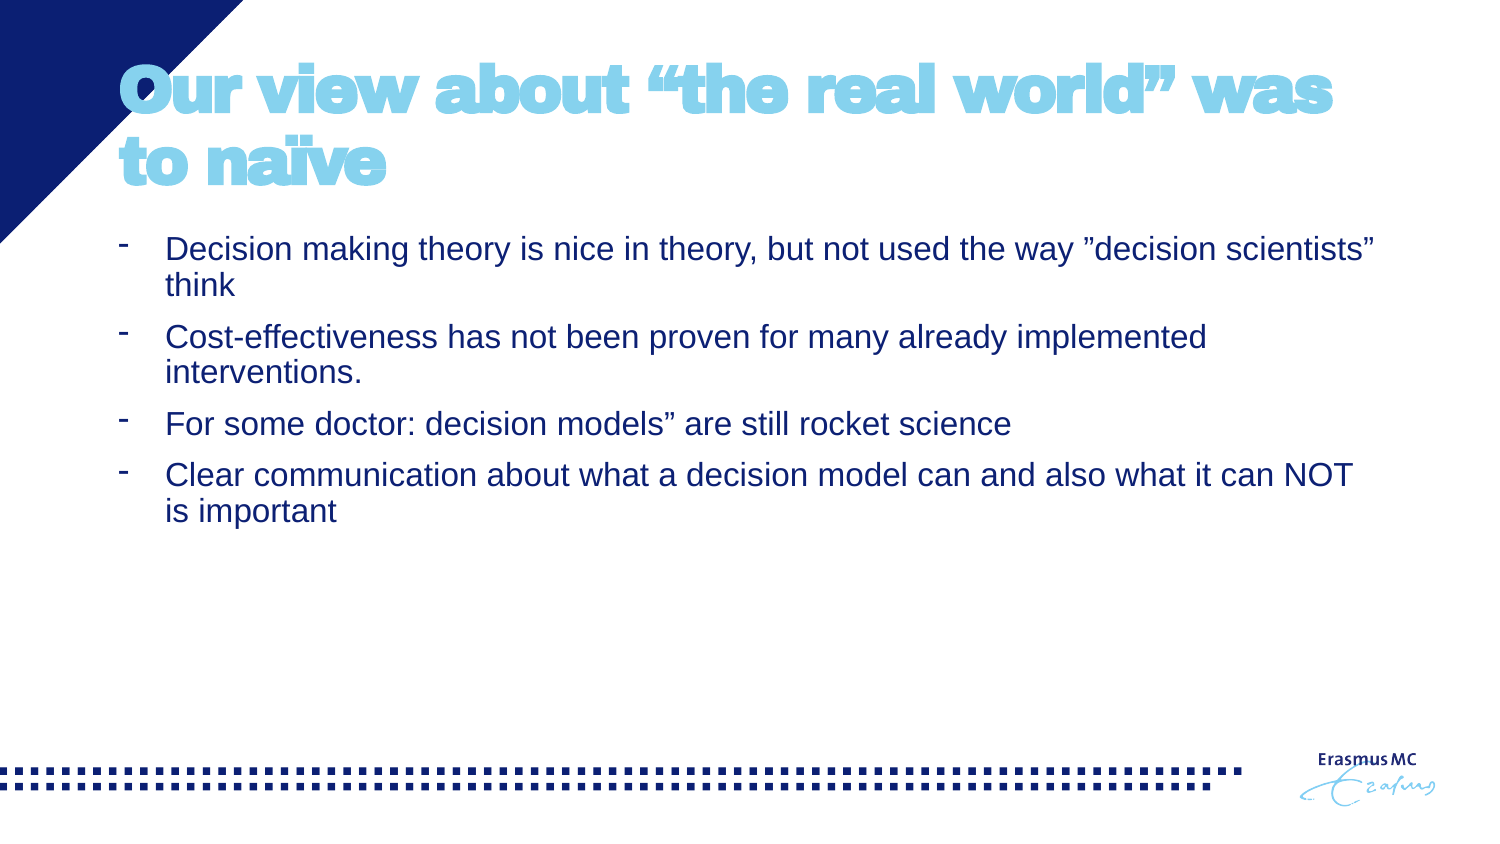

# Our view about “the real world” was to naïve
Decision making theory is nice in theory, but not used the way ”decision scientists” think
Cost-effectiveness has not been proven for many already implemented interventions.
For some doctor: decision models” are still rocket science
Clear communication about what a decision model can and also what it can NOT is important